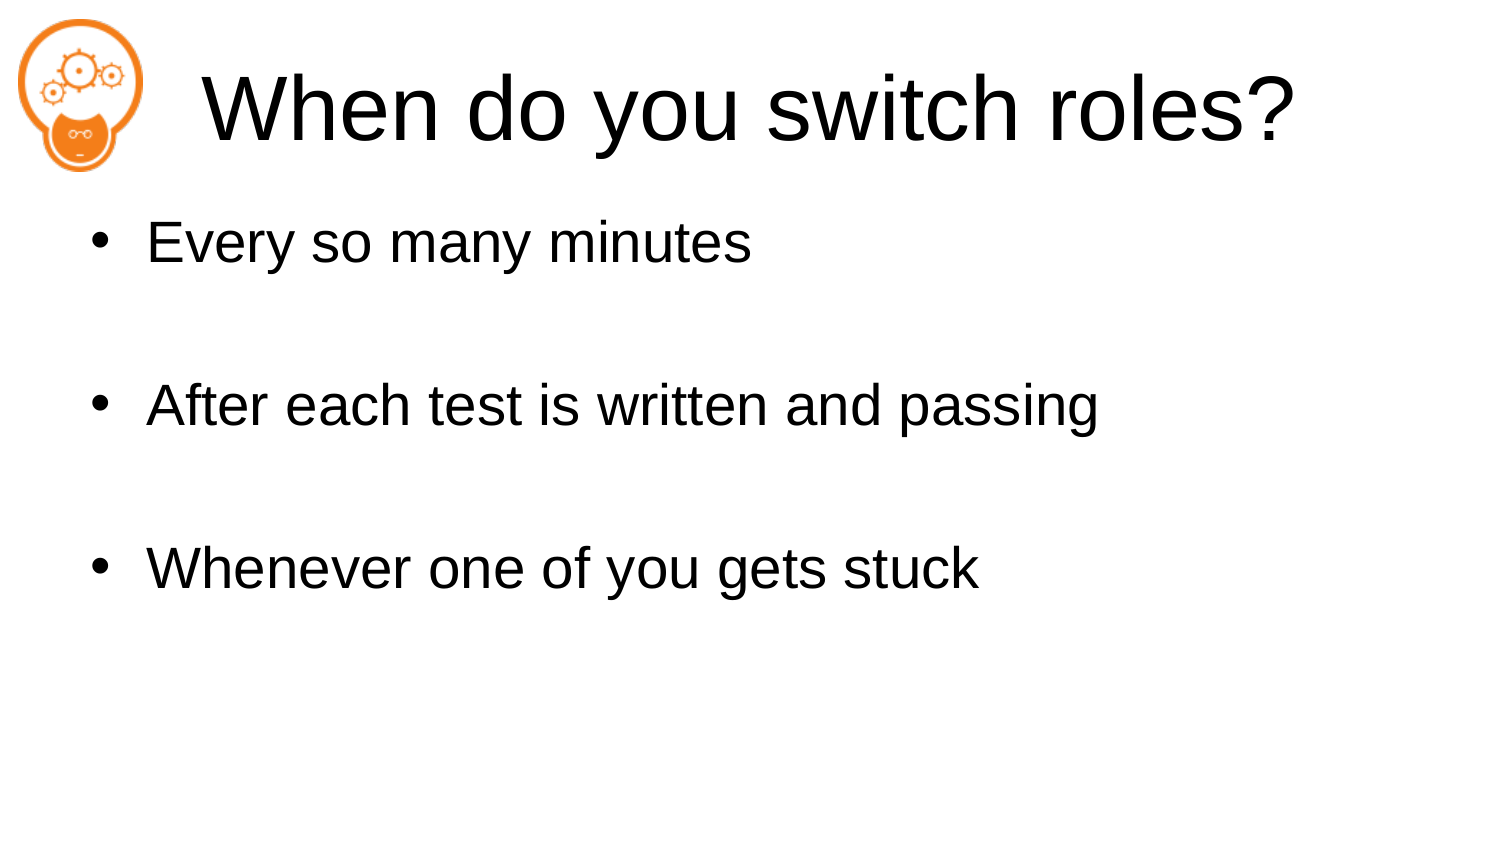

# When do you switch roles?
Every so many minutes

After each test is written and passing

Whenever one of you gets stuck